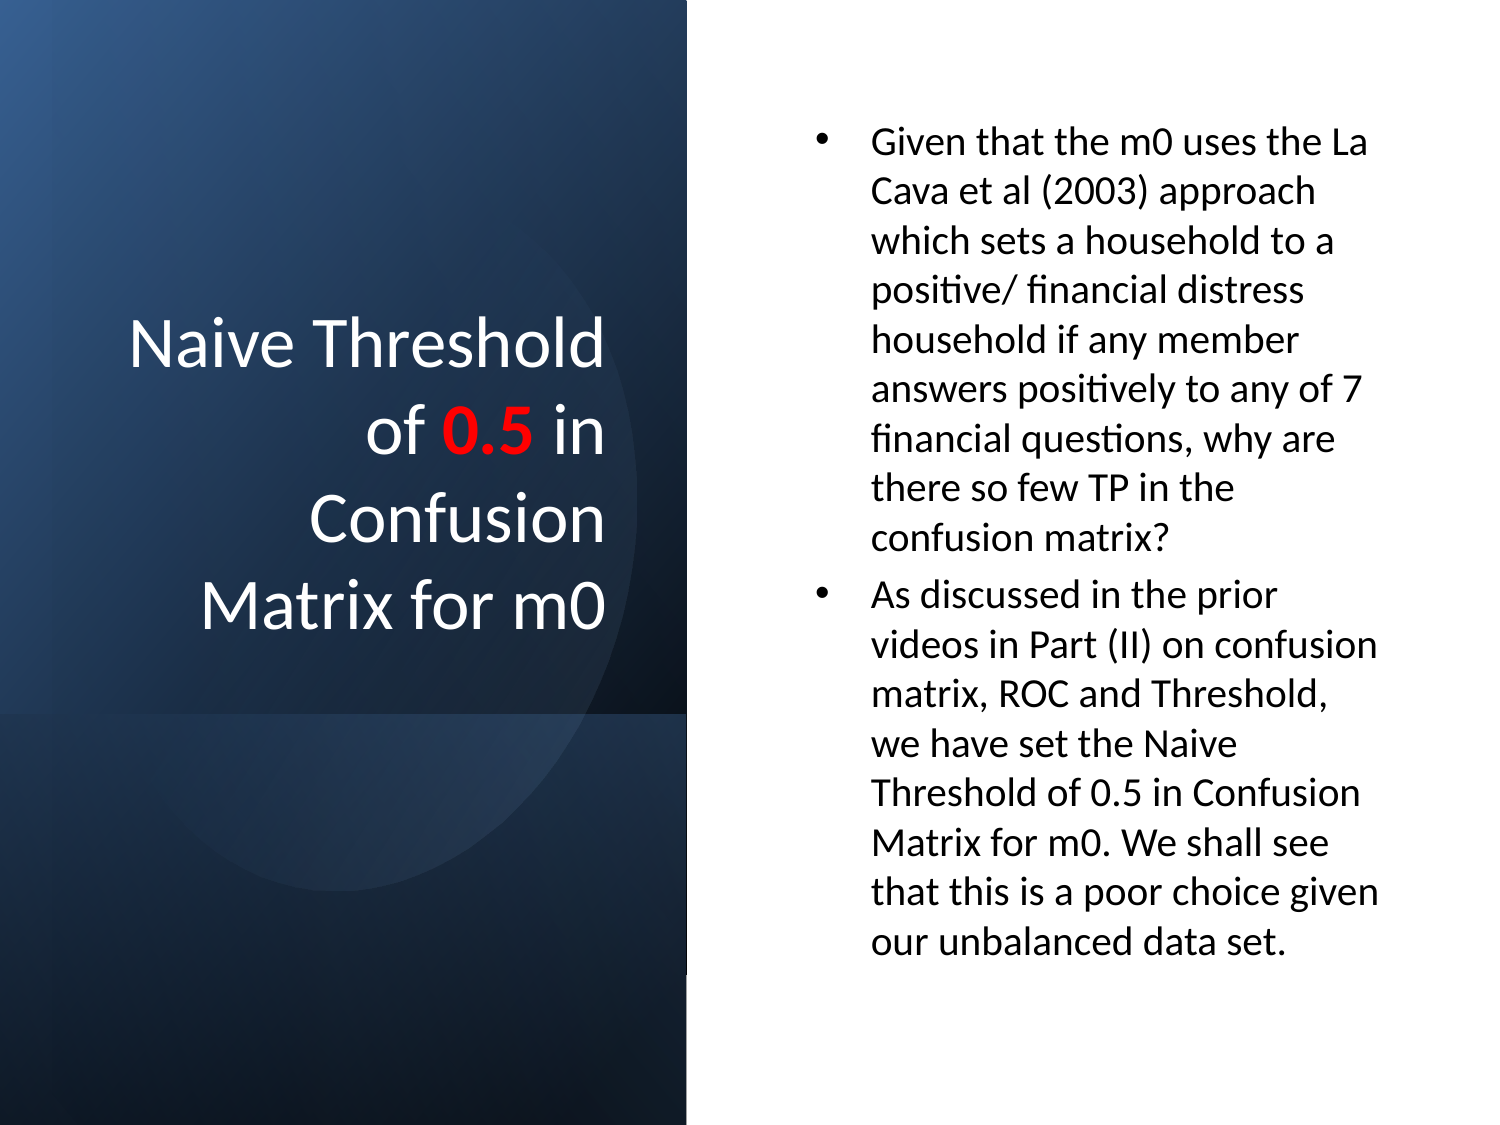

# Naive Threshold of 0.5 in Confusion Matrix for m0
Given that the m0 uses the La Cava et al (2003) approach which sets a household to a positive/ financial distress household if any member answers positively to any of 7 financial questions, why are there so few TP in the confusion matrix?
As discussed in the prior videos in Part (II) on confusion matrix, ROC and Threshold, we have set the Naive Threshold of 0.5 in Confusion Matrix for m0. We shall see that this is a poor choice given our unbalanced data set.